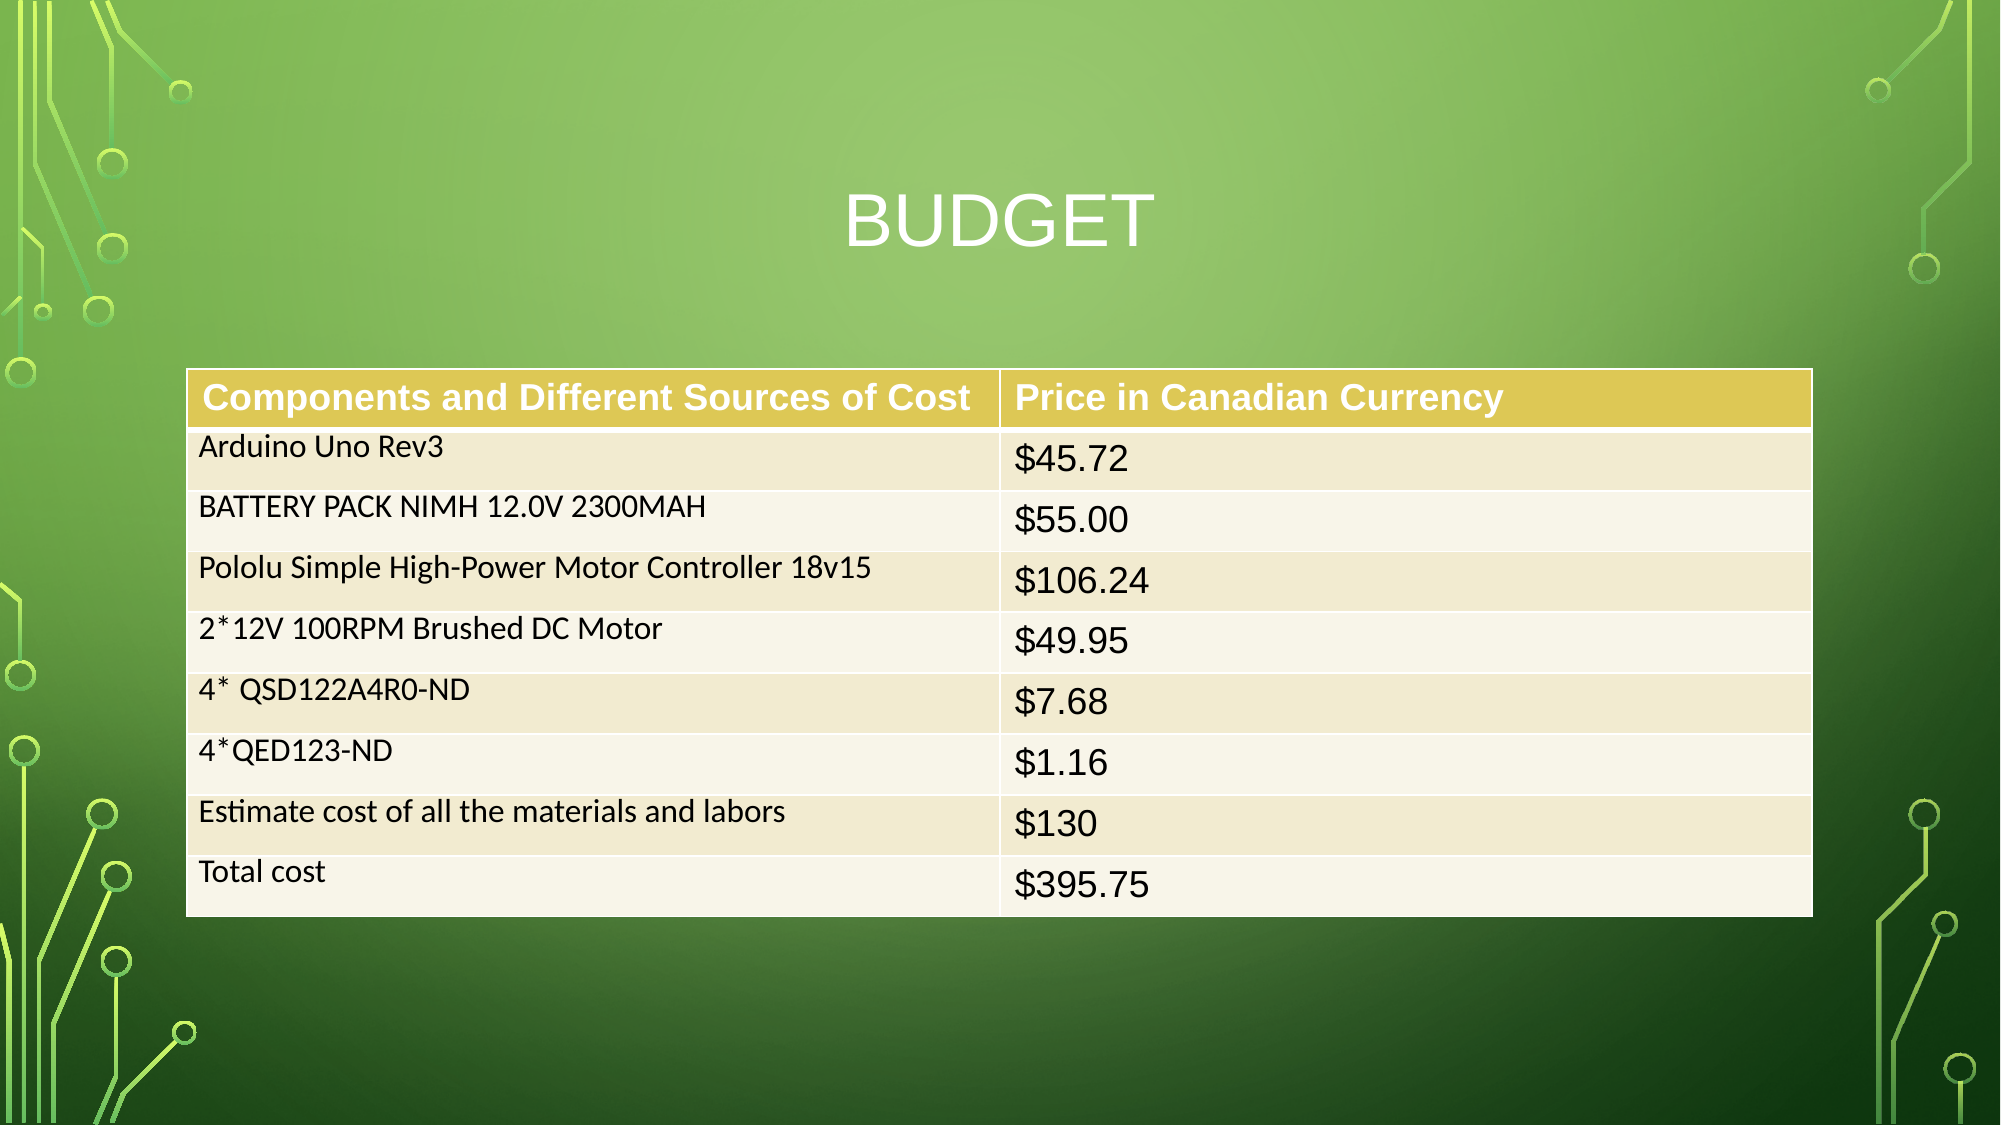

# Budget
| Components and Different Sources of Cost | Price in Canadian Currency |
| --- | --- |
| Arduino Uno Rev3 | $45.72 |
| BATTERY PACK NIMH 12.0V 2300MAH | $55.00 |
| Pololu Simple High-Power Motor Controller 18v15 | $106.24 |
| 2\*12V 100RPM Brushed DC Motor | $49.95 |
| 4\* QSD122A4R0-ND | $7.68 |
| 4\*QED123-ND | $1.16 |
| Estimate cost of all the materials and labors | $130 |
| Total cost | $395.75 |